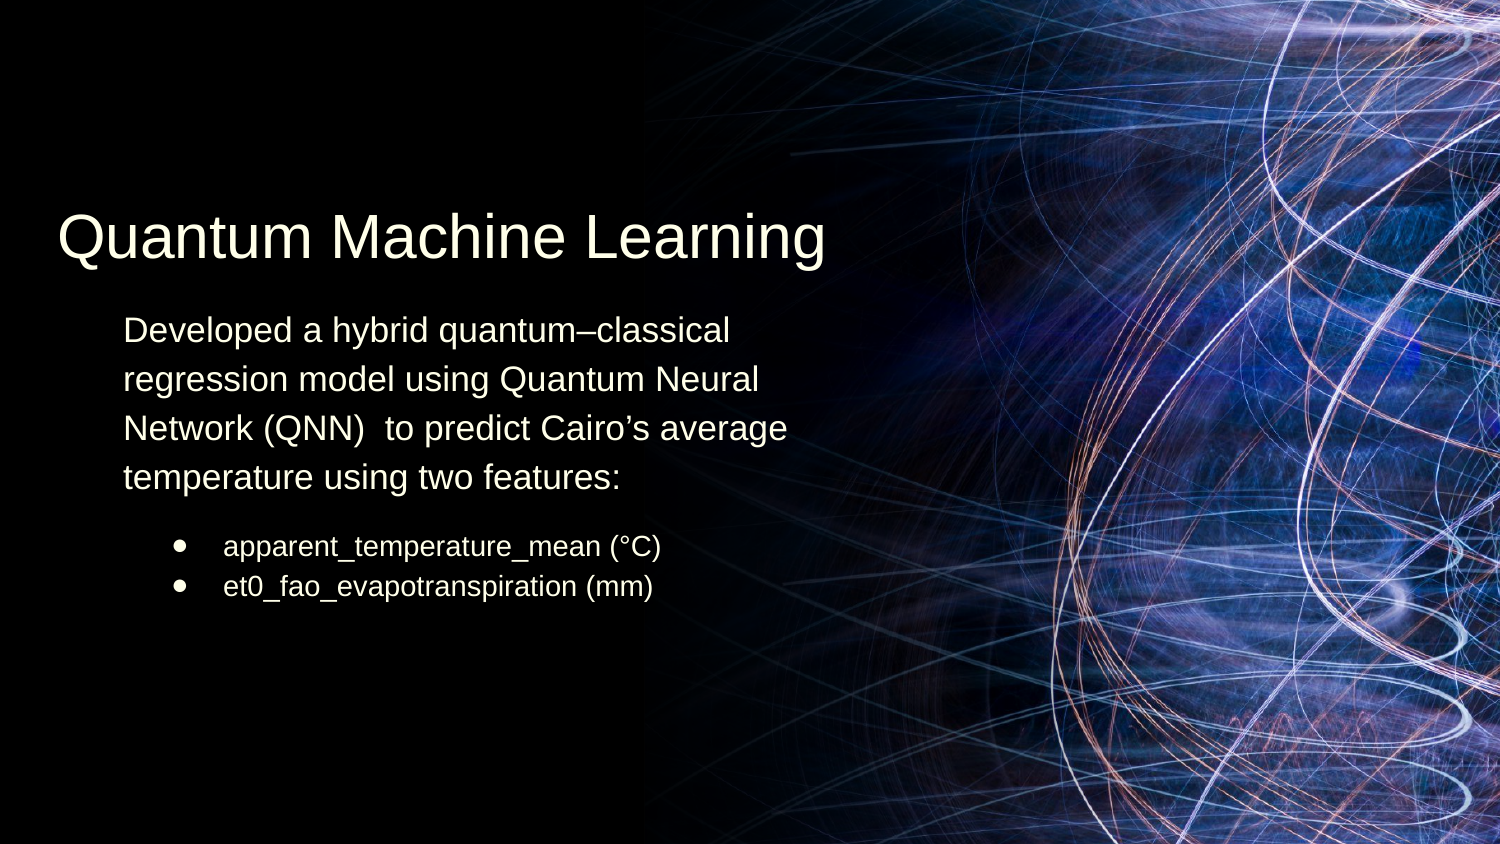

# Quantum Machine Learning
Developed a hybrid quantum–classical regression model using Quantum Neural Network (QNN)  to predict Cairo’s average temperature using two features:
apparent_temperature_mean (°C)
et0_fao_evapotranspiration (mm)